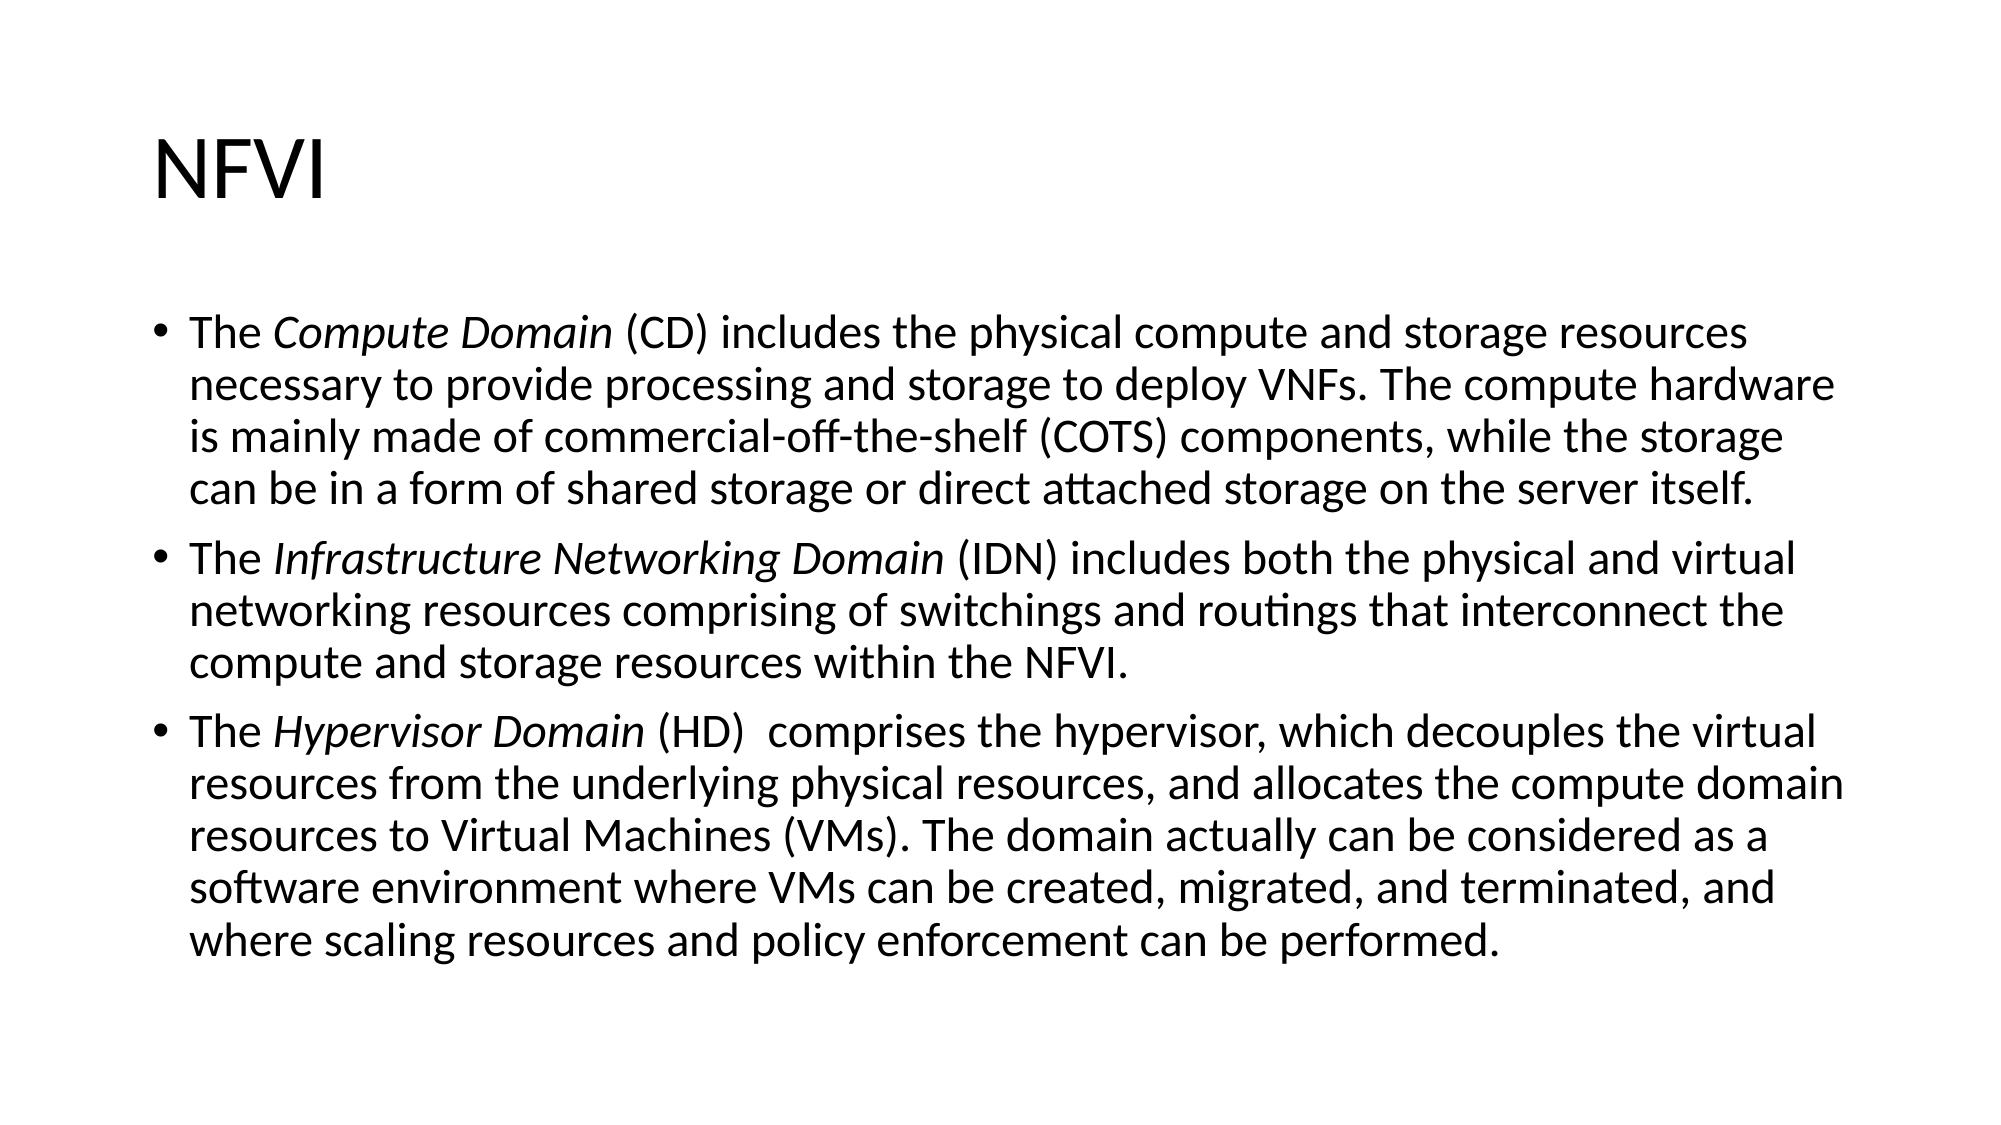

# NFVI
The Compute Domain (CD) includes the physical compute and storage resources necessary to provide processing and storage to deploy VNFs. The compute hardware is mainly made of commercial-off-the-shelf (COTS) components, while the storage can be in a form of shared storage or direct attached storage on the server itself.
The Infrastructure Networking Domain (IDN) includes both the physical and virtual networking resources comprising of switchings and routings that interconnect the compute and storage resources within the NFVI.
The Hypervisor Domain (HD)  comprises the hypervisor, which decouples the virtual resources from the underlying physical resources, and allocates the compute domain resources to Virtual Machines (VMs). The domain actually can be considered as a software environment where VMs can be created, migrated, and terminated, and where scaling resources and policy enforcement can be performed.